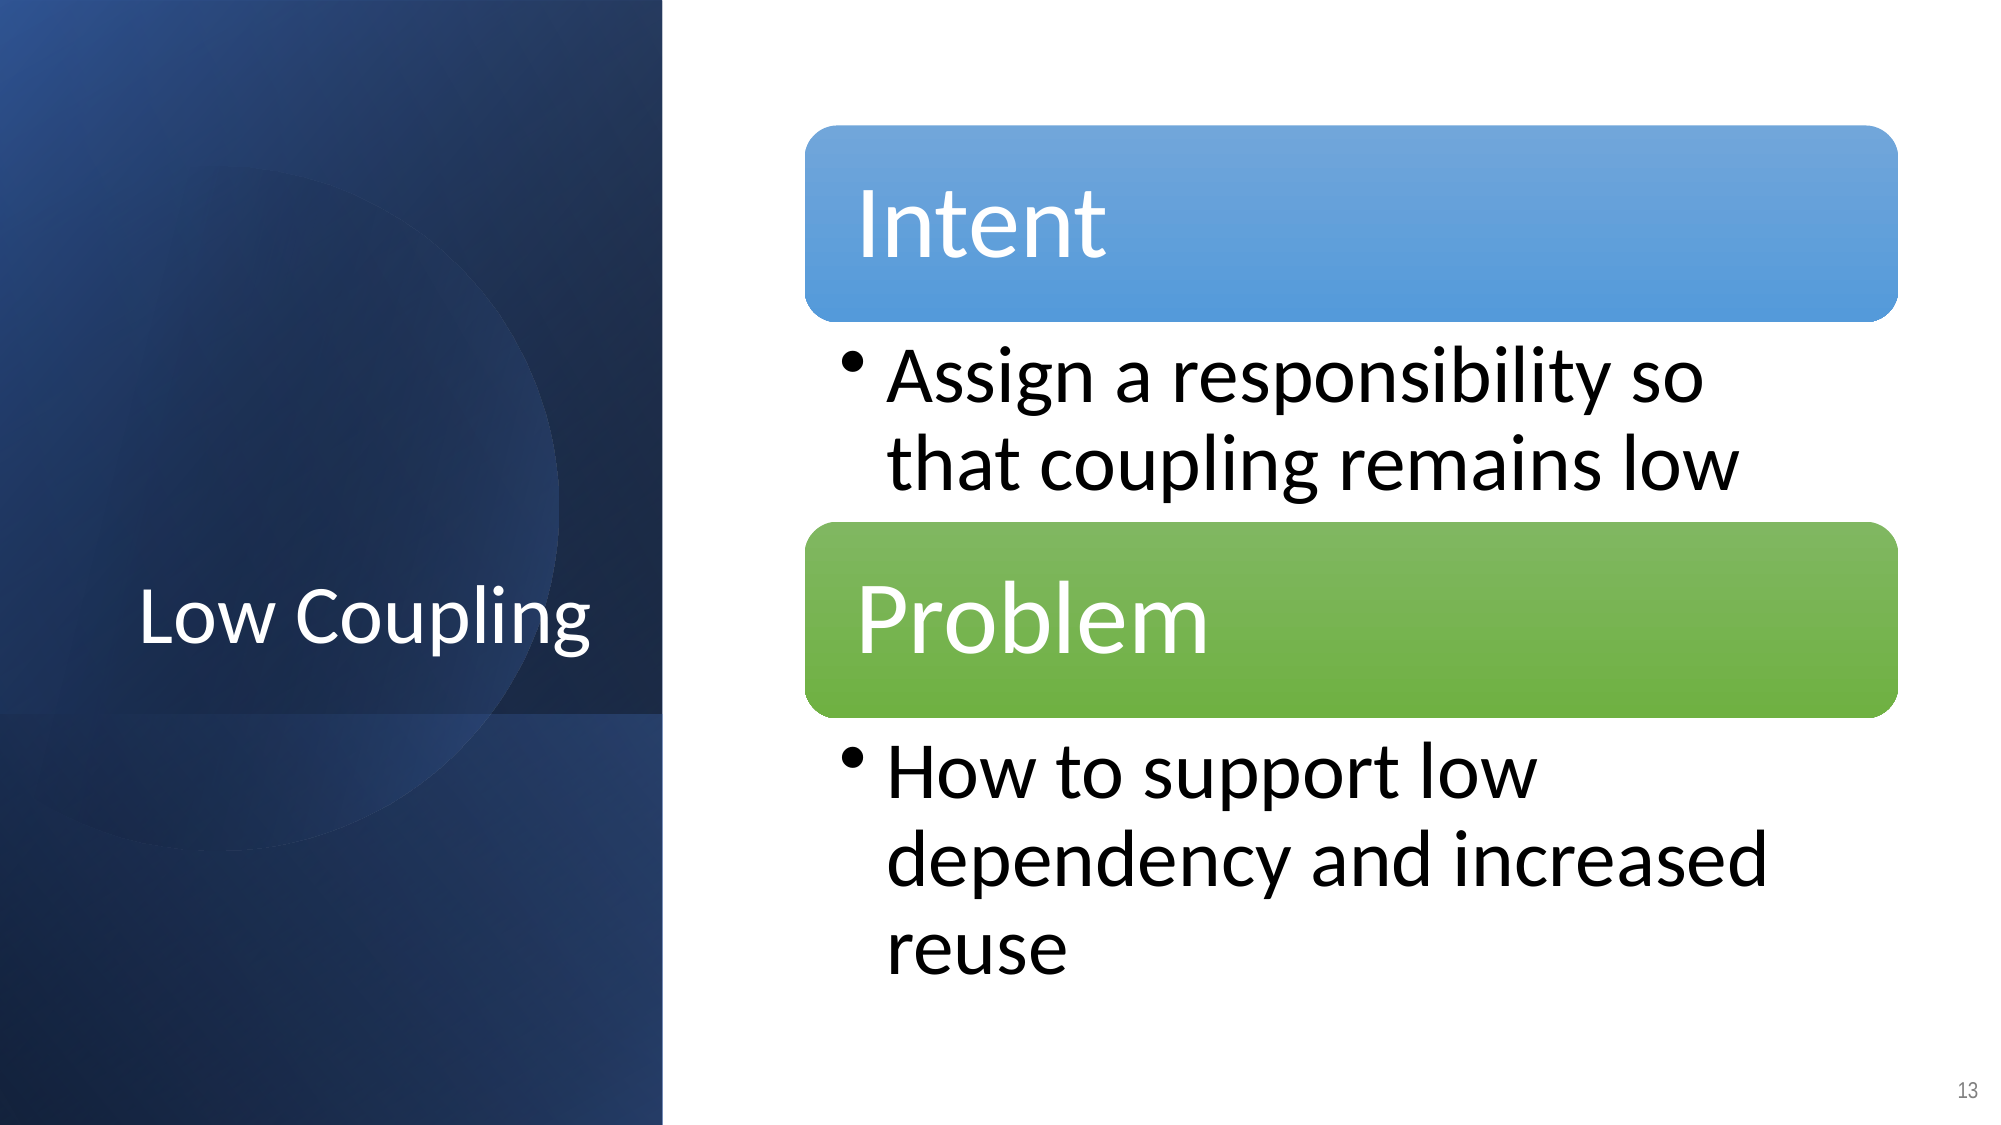

Intent
Assign a responsibility so that coupling remains low
Problem
How to support low dependency and increased reuse

# Low Coupling

13